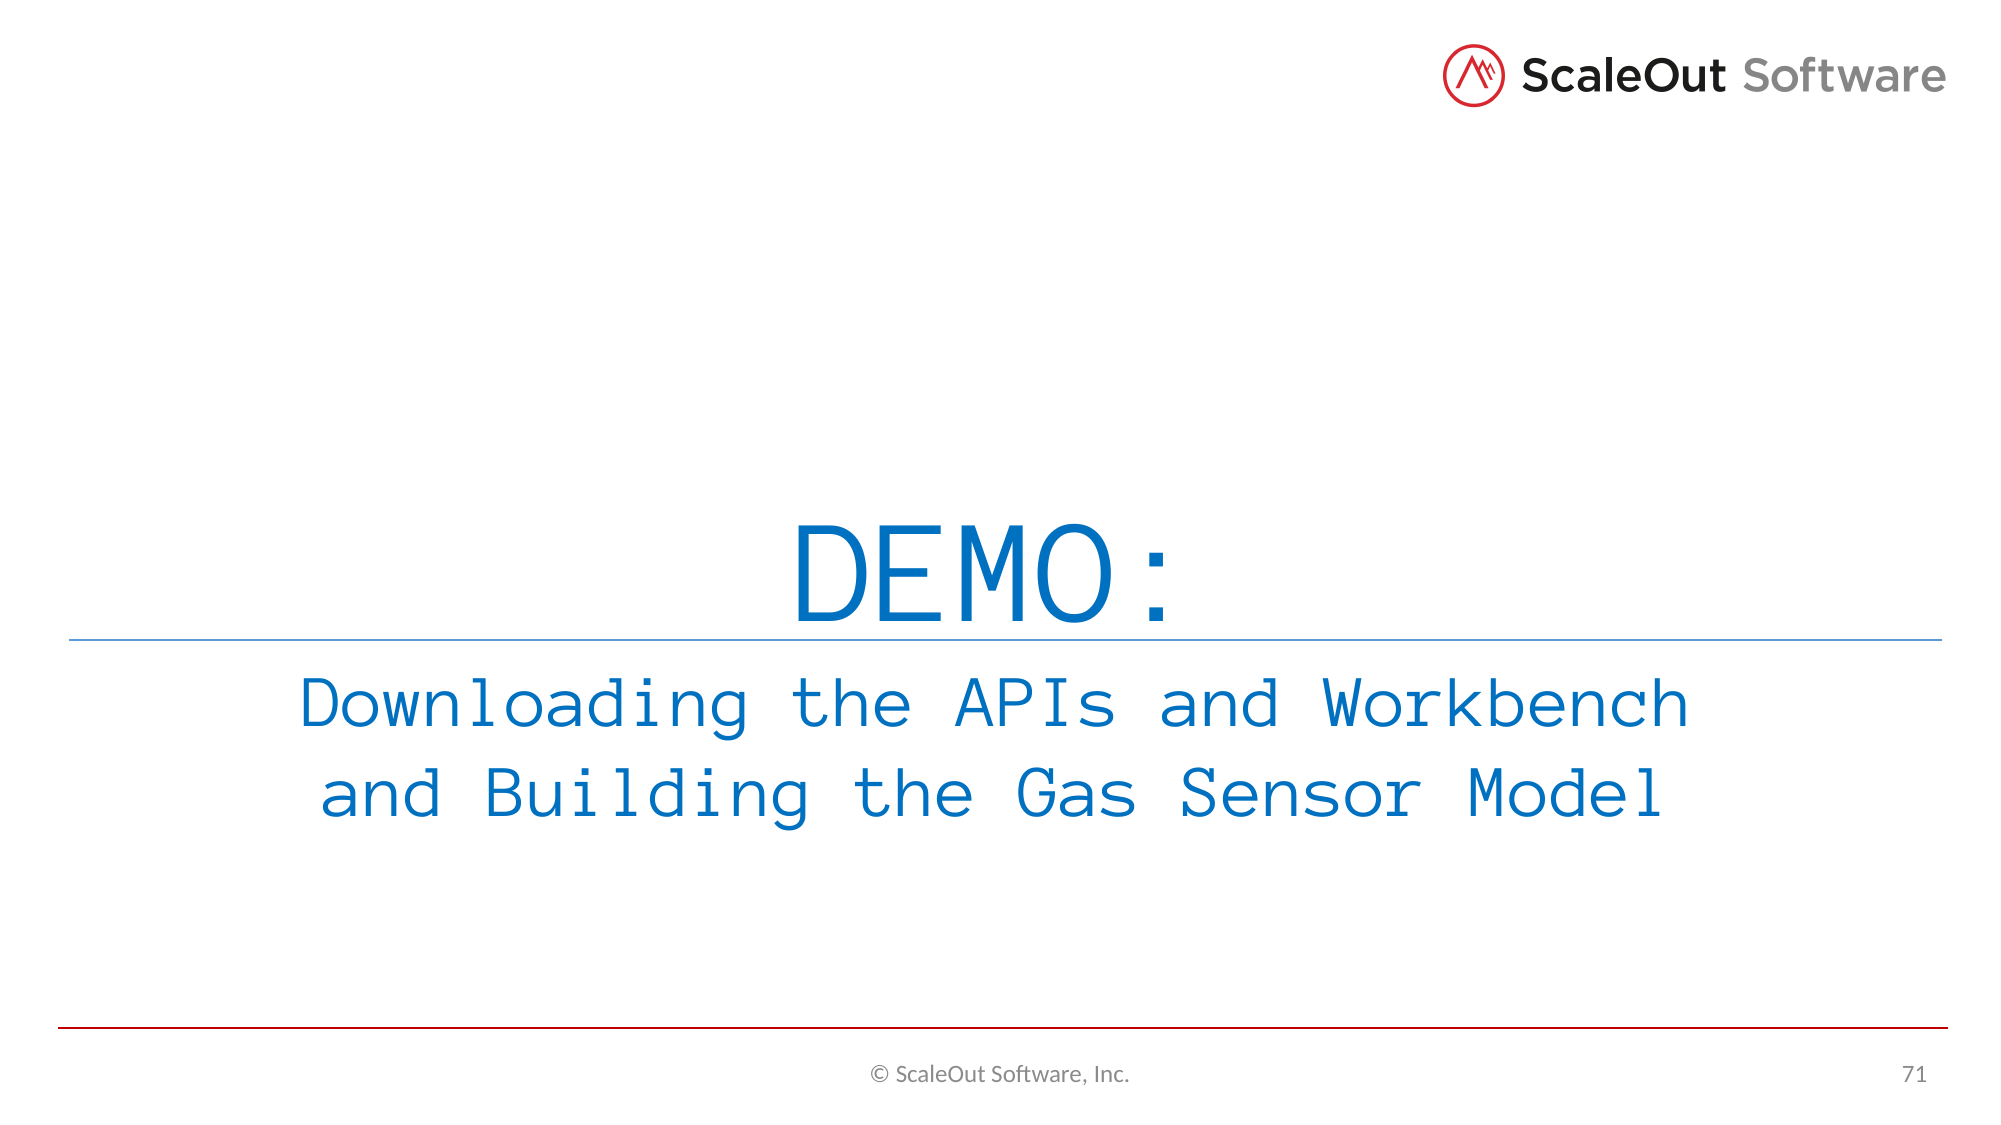

DEMO:
Downloading the APIs and Workbench
and Building the Gas Sensor Model

© ScaleOut Software, Inc.
71